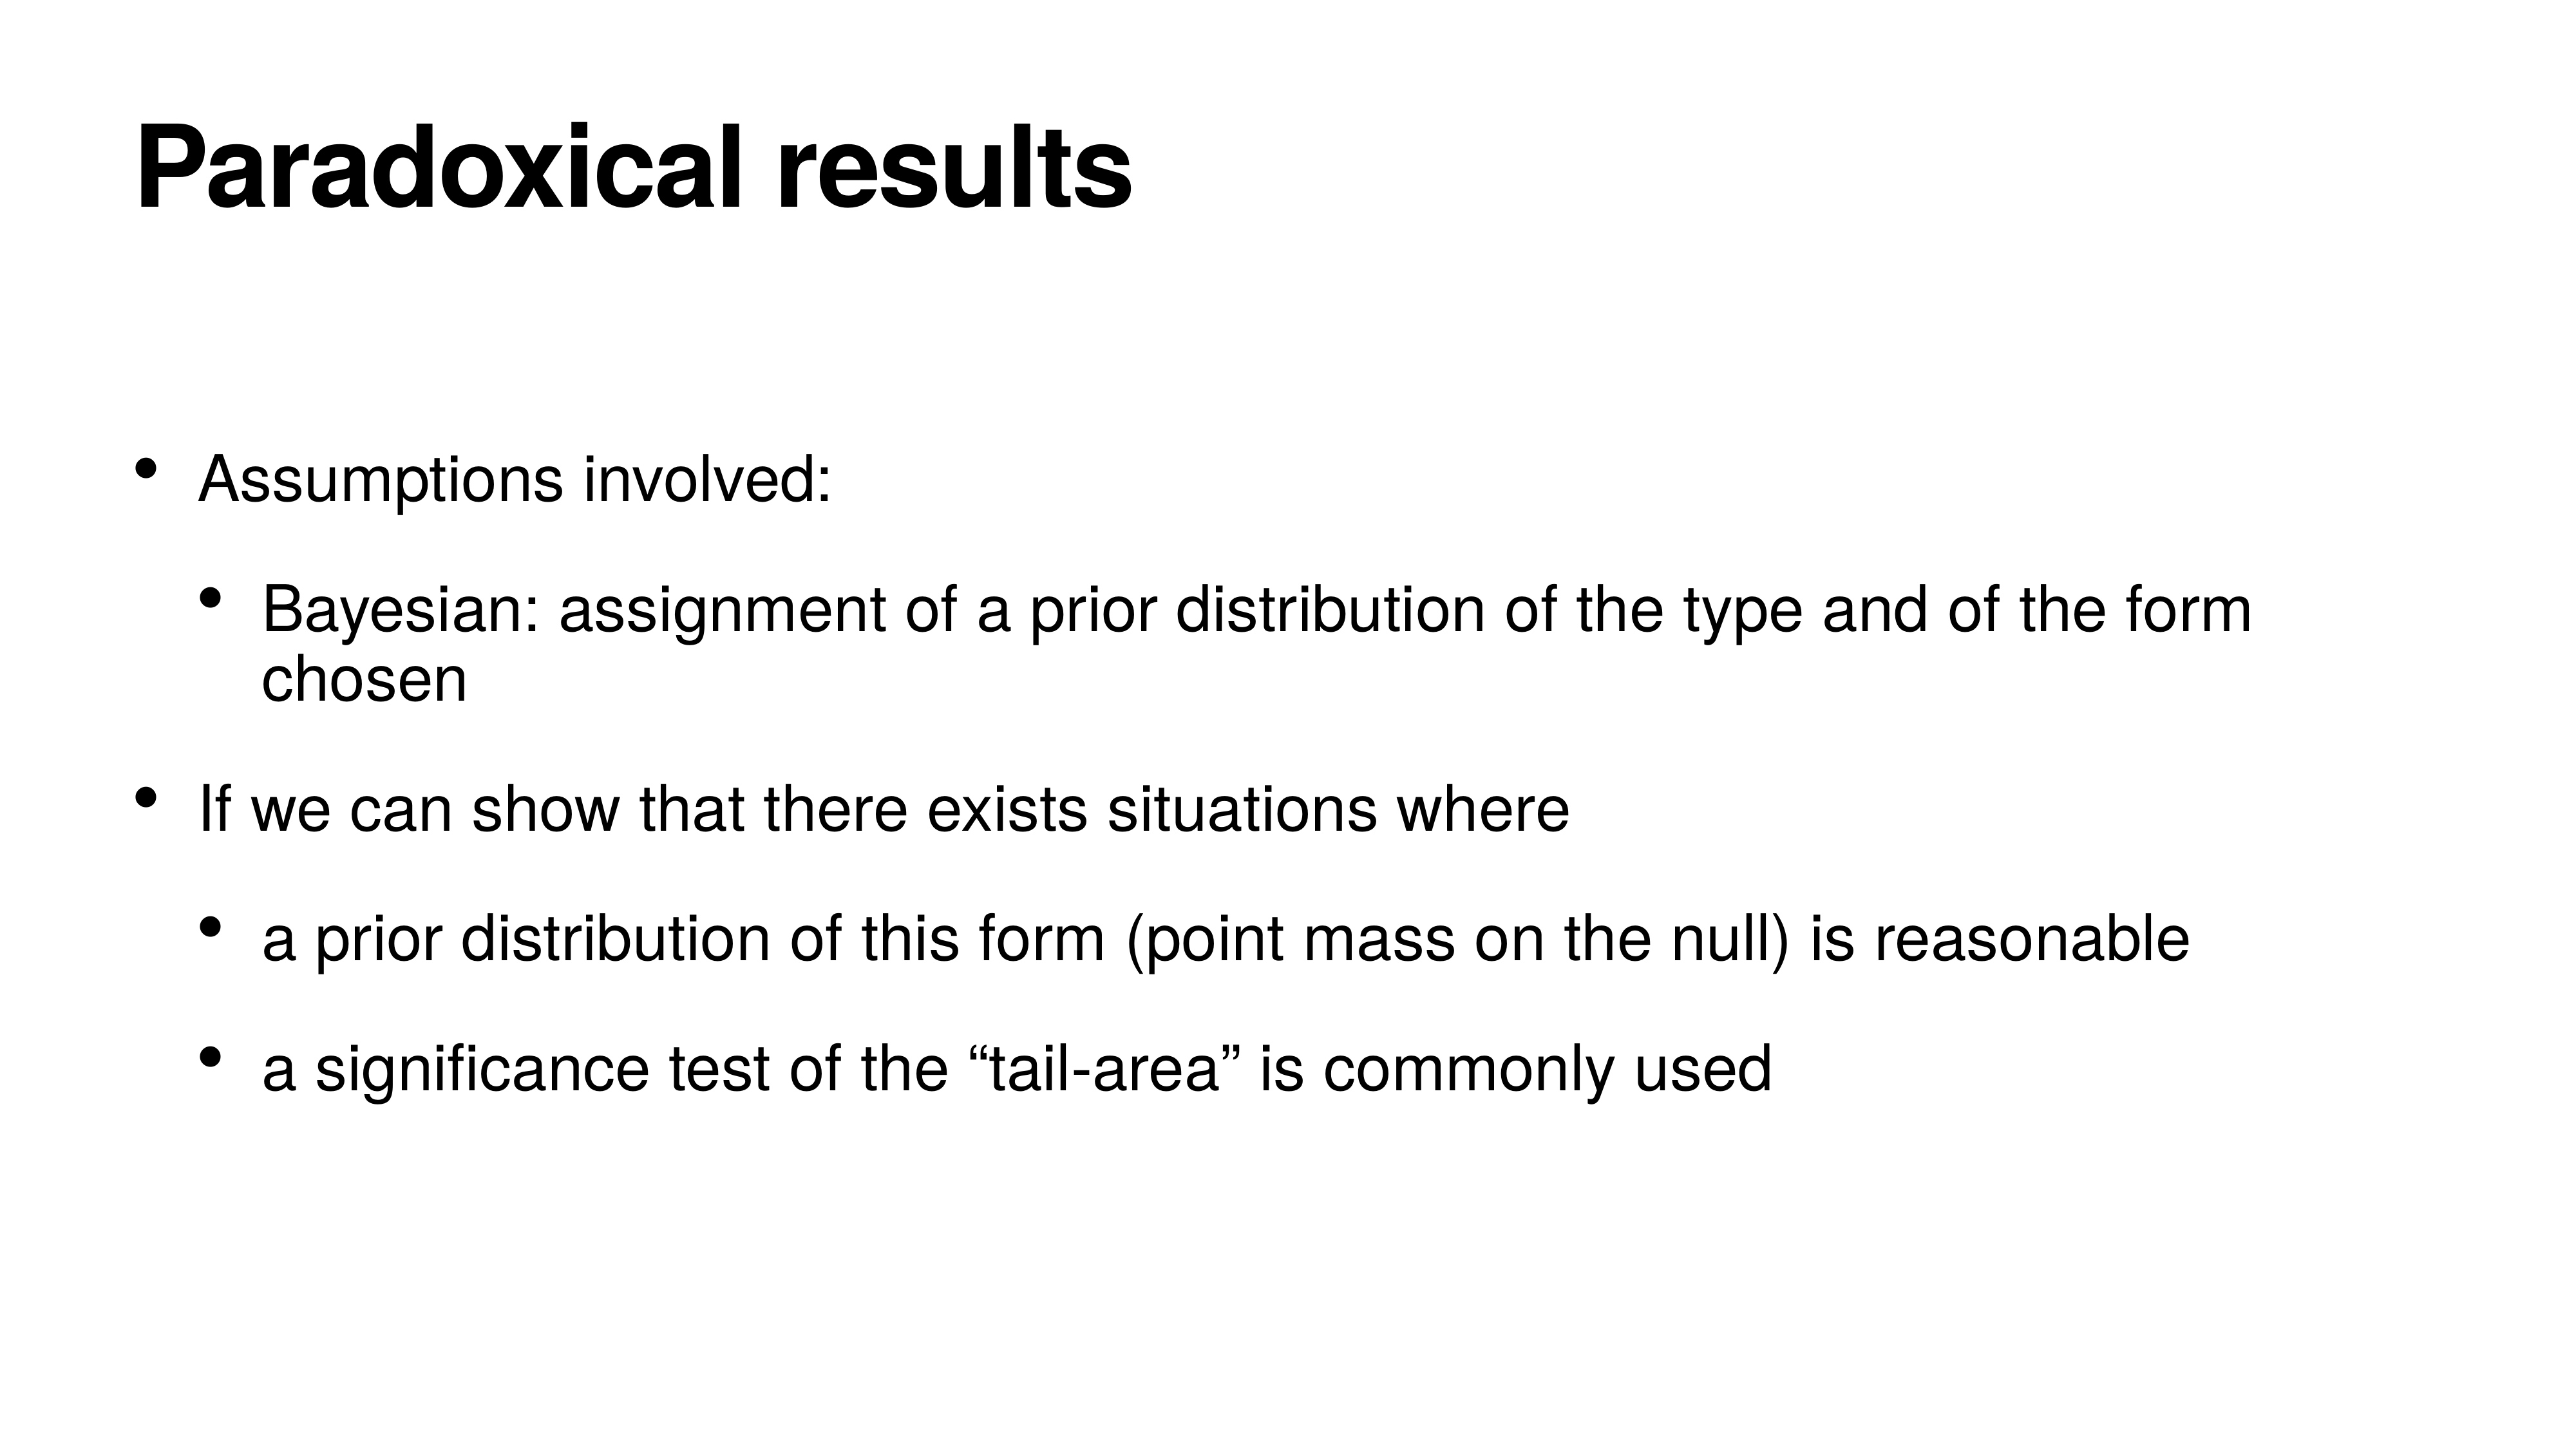

# Paradoxical results
Assumptions involved:
Bayesian: assignment of a prior distribution of the type and of the form chosen
If we can show that there exists situations where
a prior distribution of this form (point mass on the null) is reasonable
a significance test of the “tail-area” is commonly used